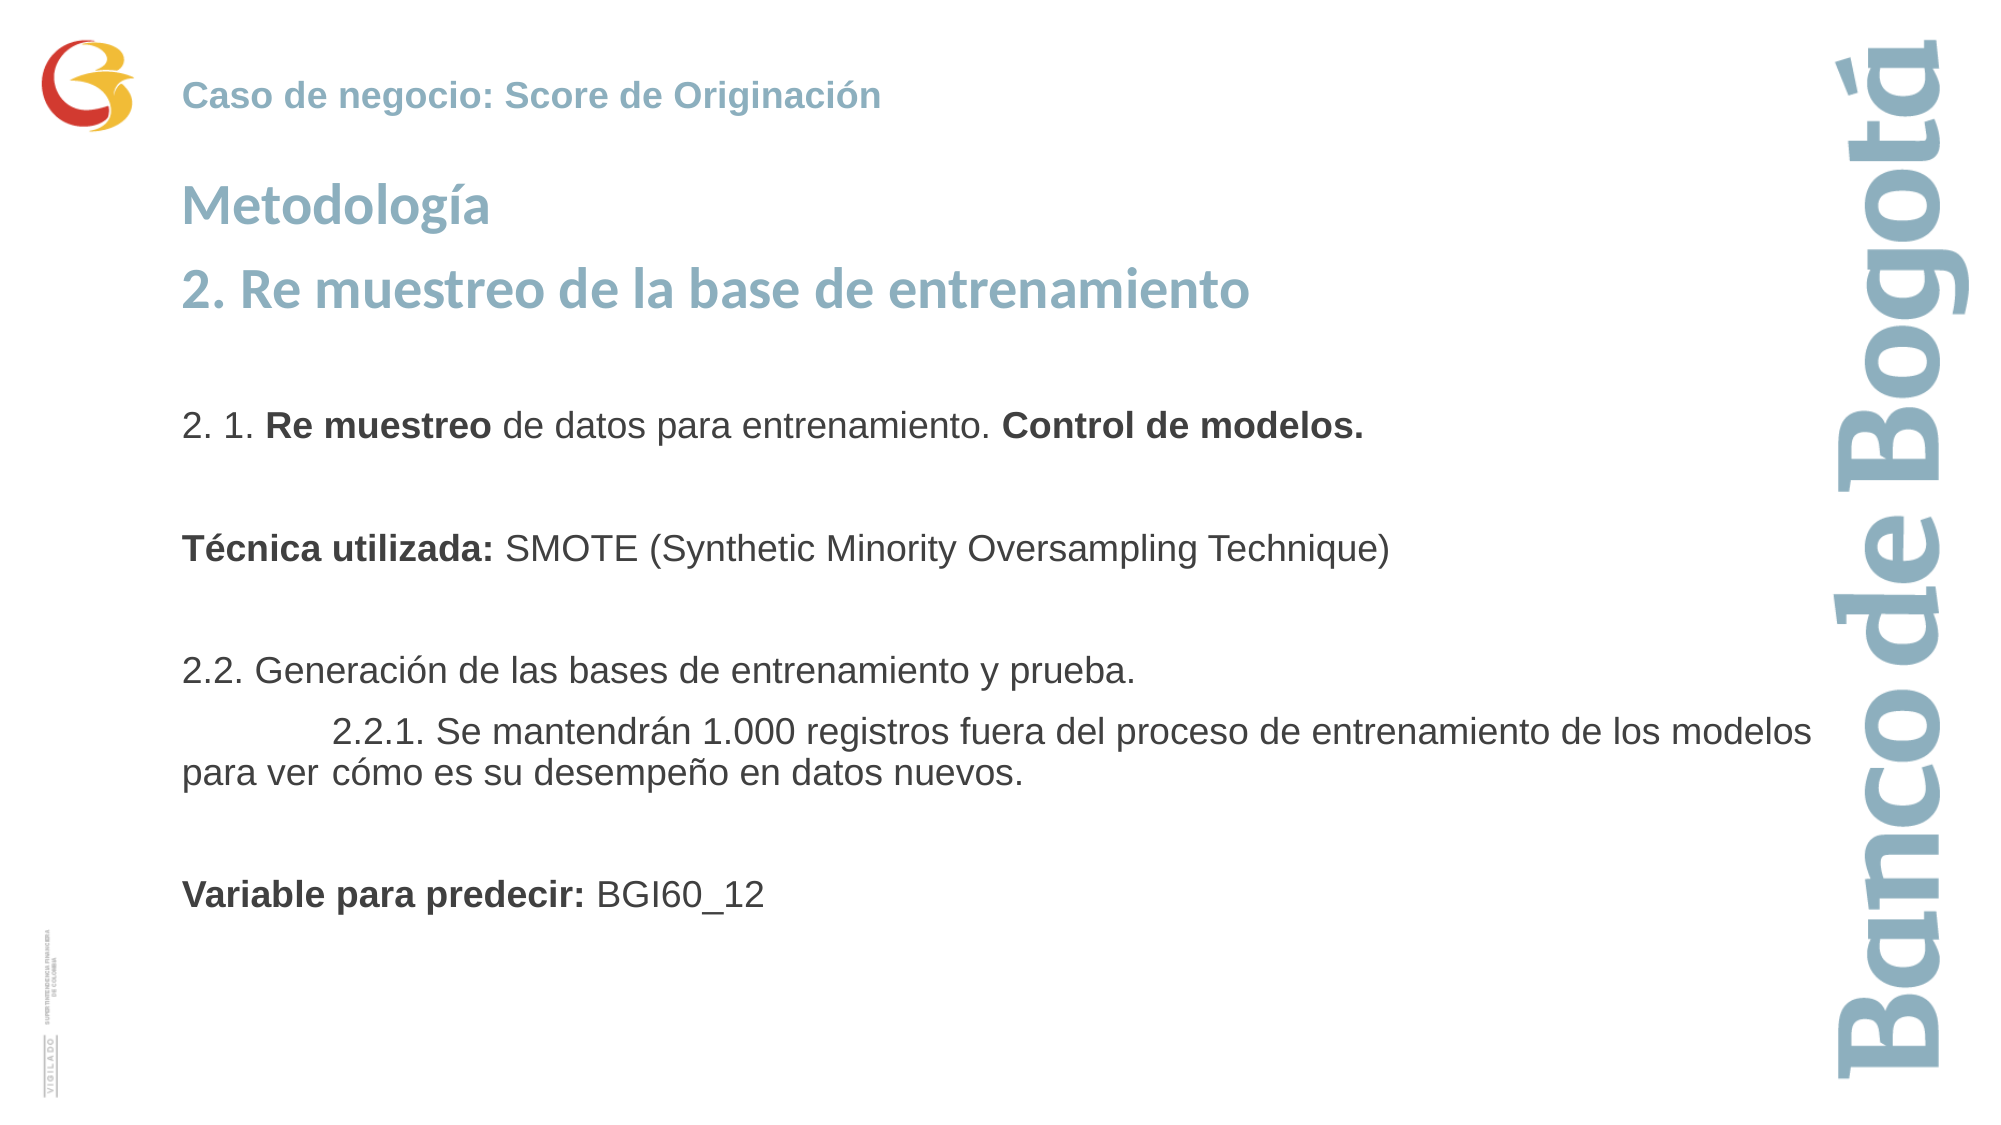

Caso de negocio: Score de Originación

Metodología
2. Re muestreo de la base de entrenamiento

2. 1. Re muestreo de datos para entrenamiento. Control de modelos.

Técnica utilizada: SMOTE (Synthetic Minority Oversampling Technique)

2.2. Generación de las bases de entrenamiento y prueba.
	2.2.1. Se mantendrán 1.000 registros fuera del proceso de entrenamiento de los modelos para ver 	cómo es su desempeño en datos nuevos.

Variable para predecir: BGI60_12